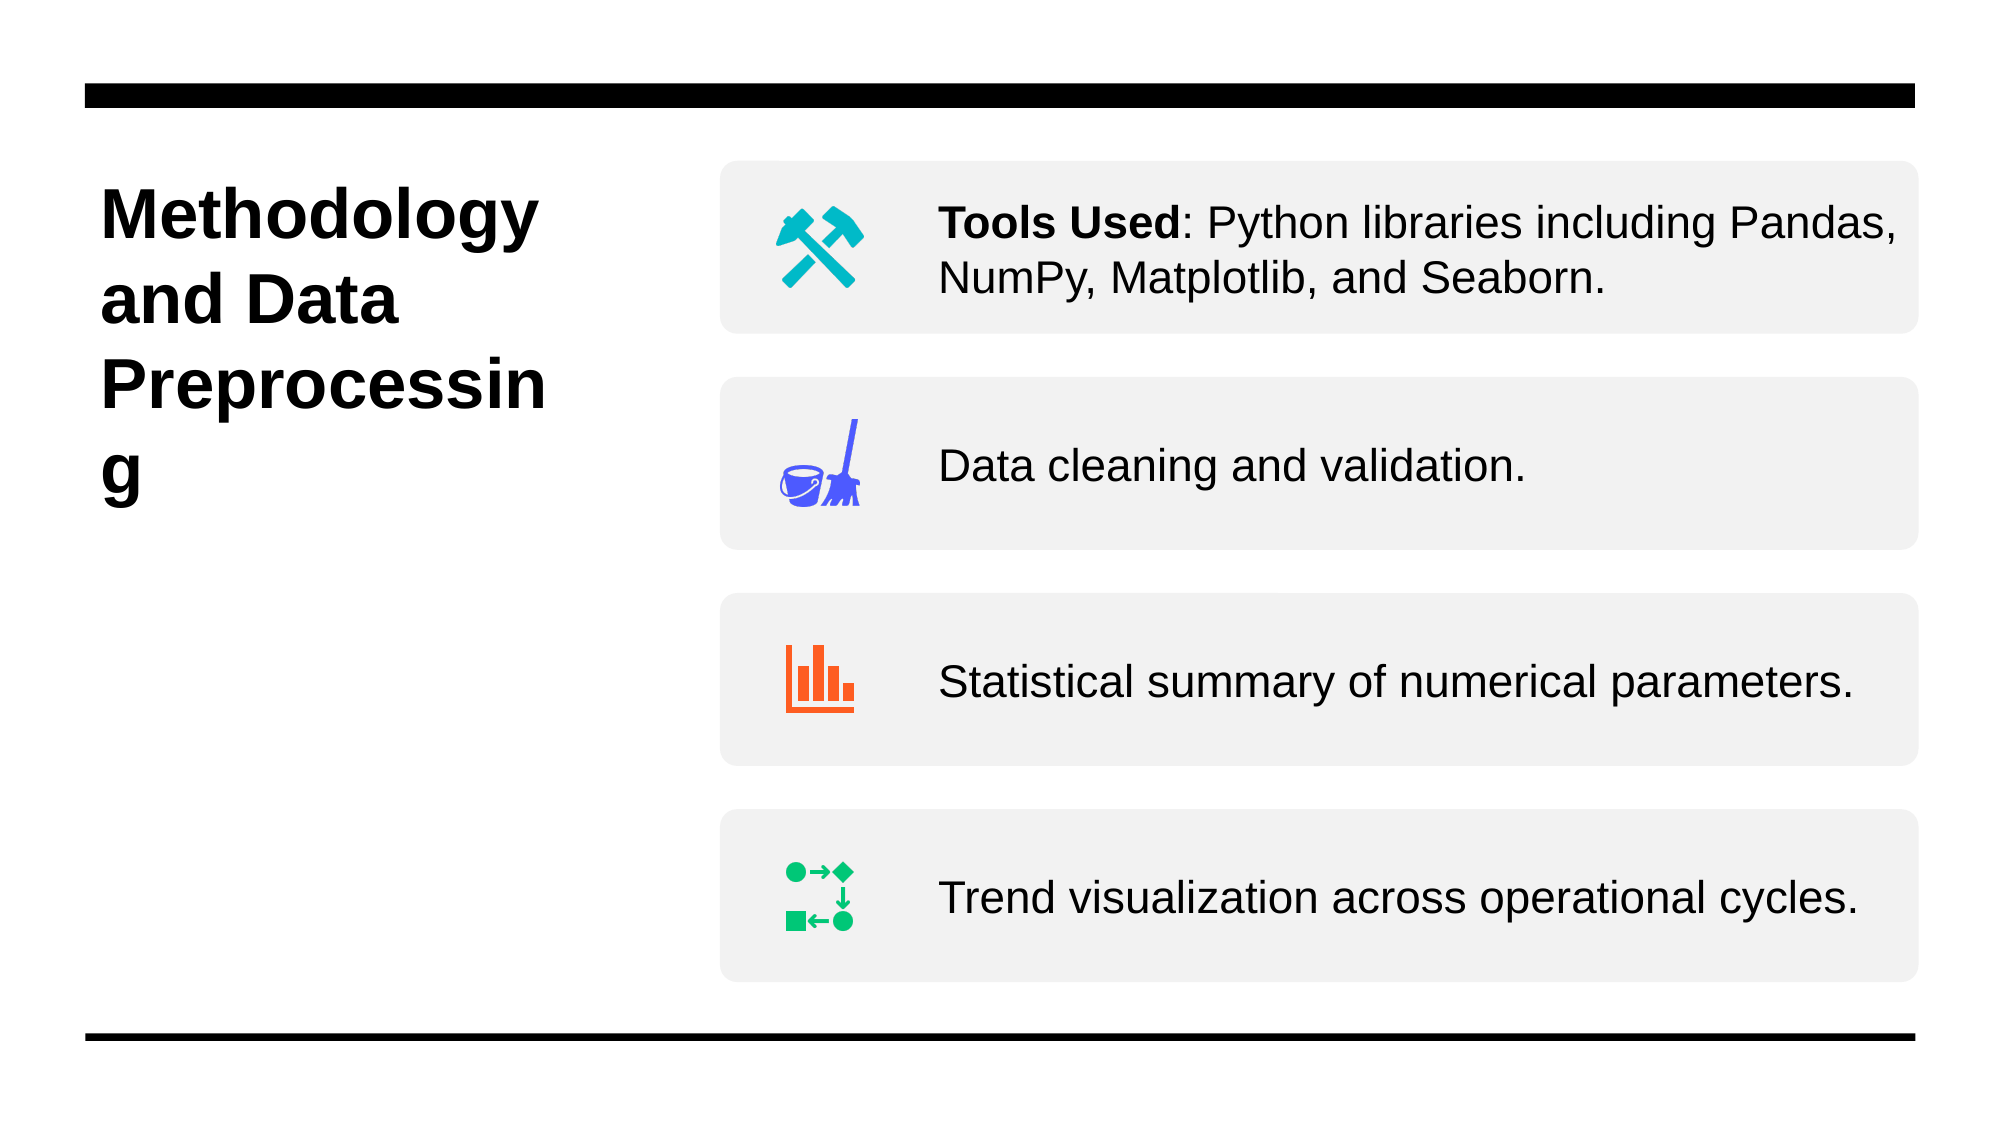

# Methodology and Data Preprocessing
Tools Used: Python libraries including Pandas, NumPy, Matplotlib, and Seaborn.
Data cleaning and validation.
Statistical summary of numerical parameters.
Trend visualization across operational cycles.